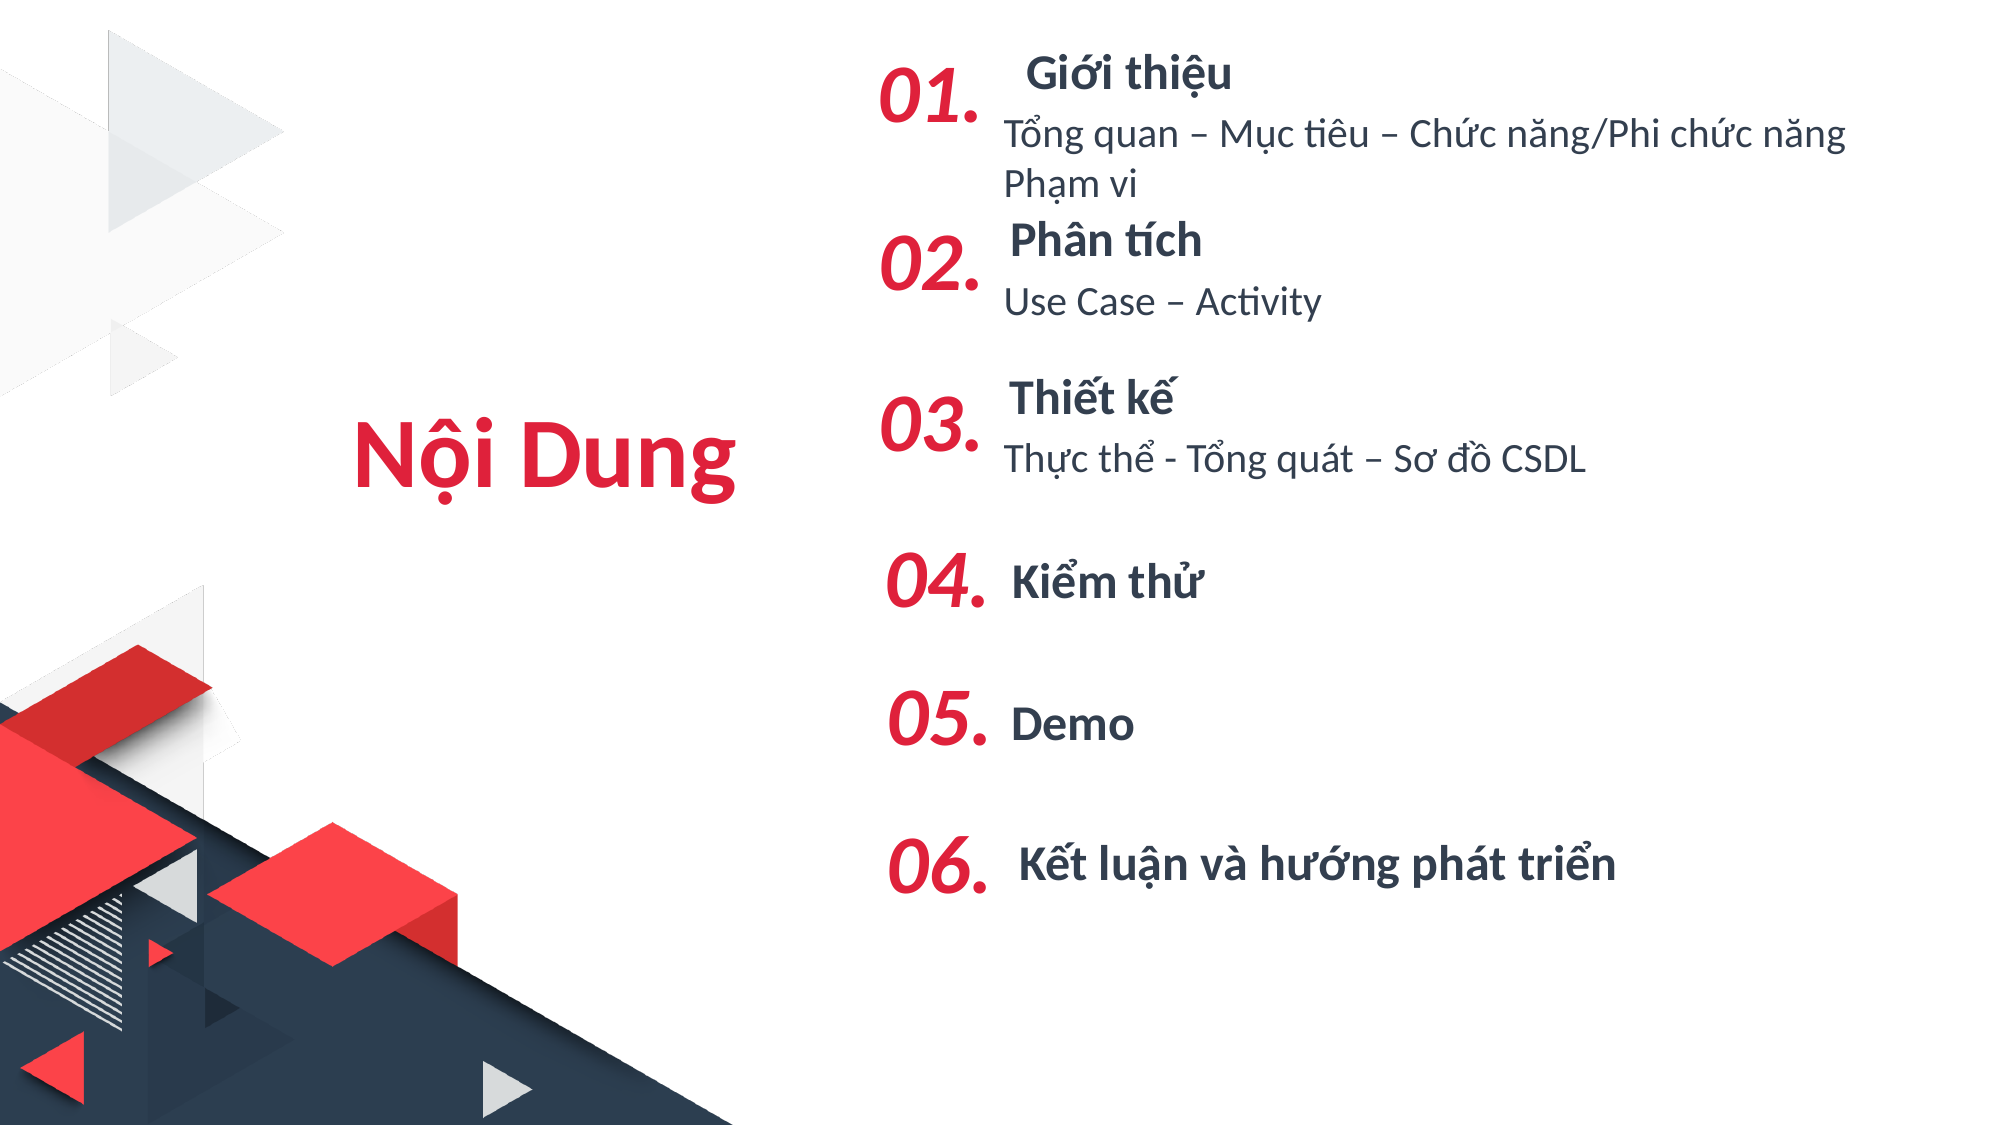

01.
Giới thiệu
Tổng quan – Mục tiêu – Chức năng/Phi chức năng
Phạm vi
02.
Phân tích
Use Case – Activity
Thiết kế
Thực thể - Tổng quát – Sơ đồ CSDL
03.
Nội Dung
04.
Kiểm thử
05.
Demo
06.
Kết luận và hướng phát triển